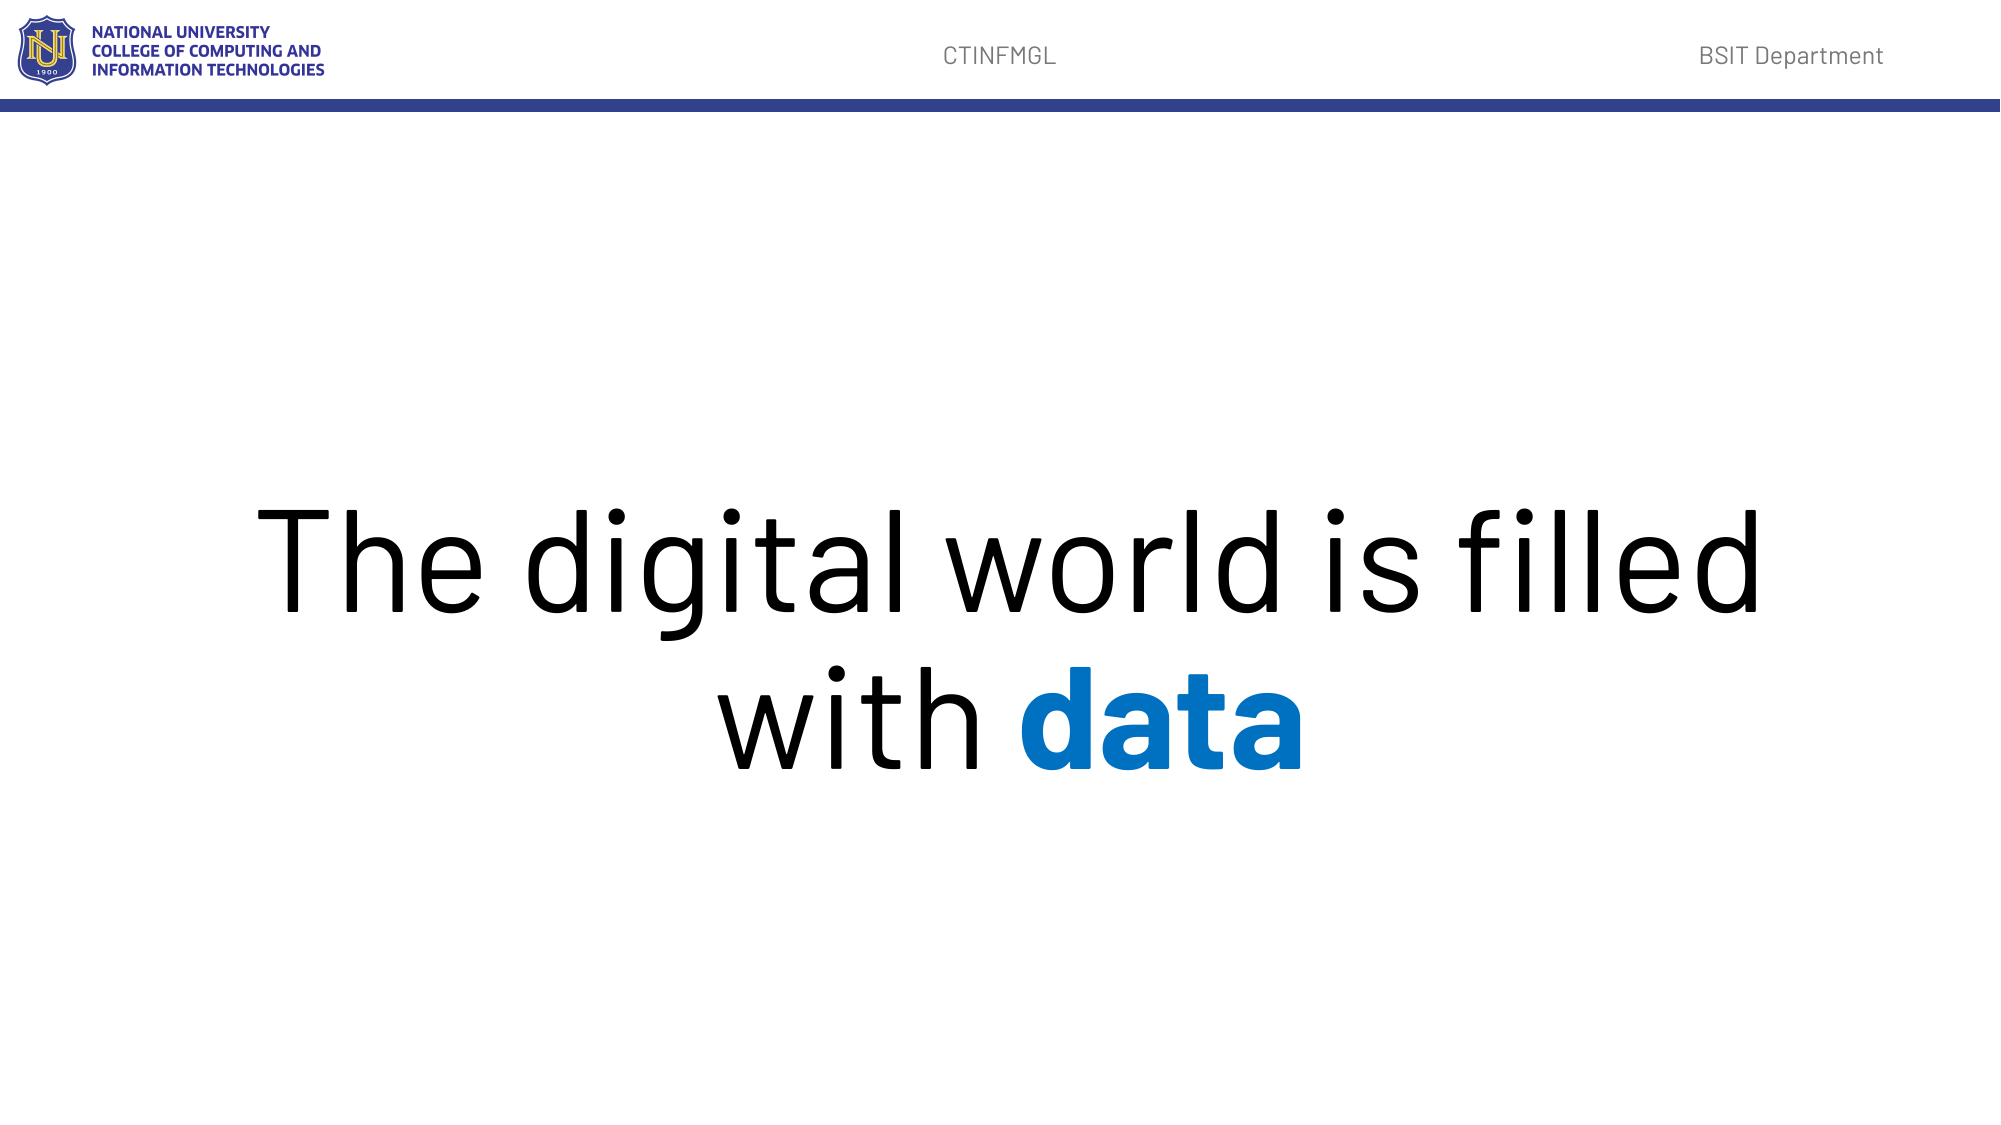

The digital world is filled with data